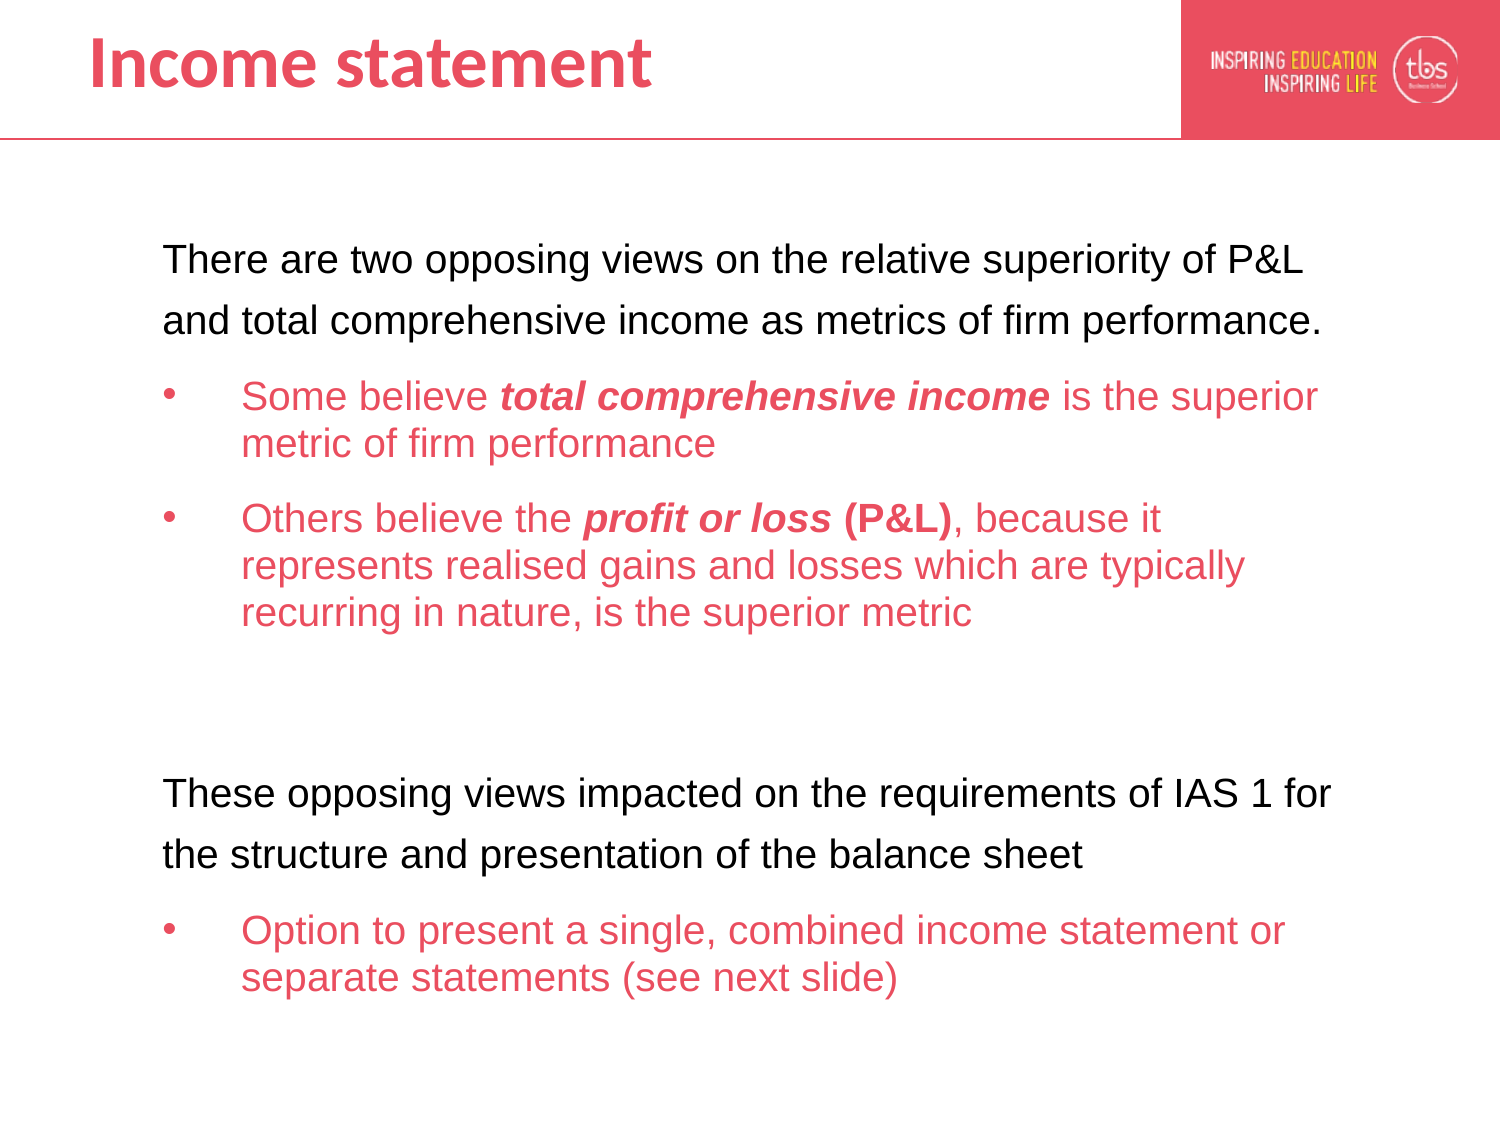

# Income statement
There are two opposing views on the relative superiority of P&L and total comprehensive income as metrics of firm performance.
Some believe total comprehensive income is the superior metric of firm performance
Others believe the profit or loss (P&L), because it represents realised gains and losses which are typically recurring in nature, is the superior metric

These opposing views impacted on the requirements of IAS 1 for the structure and presentation of the balance sheet
Option to present a single, combined income statement or separate statements (see next slide)